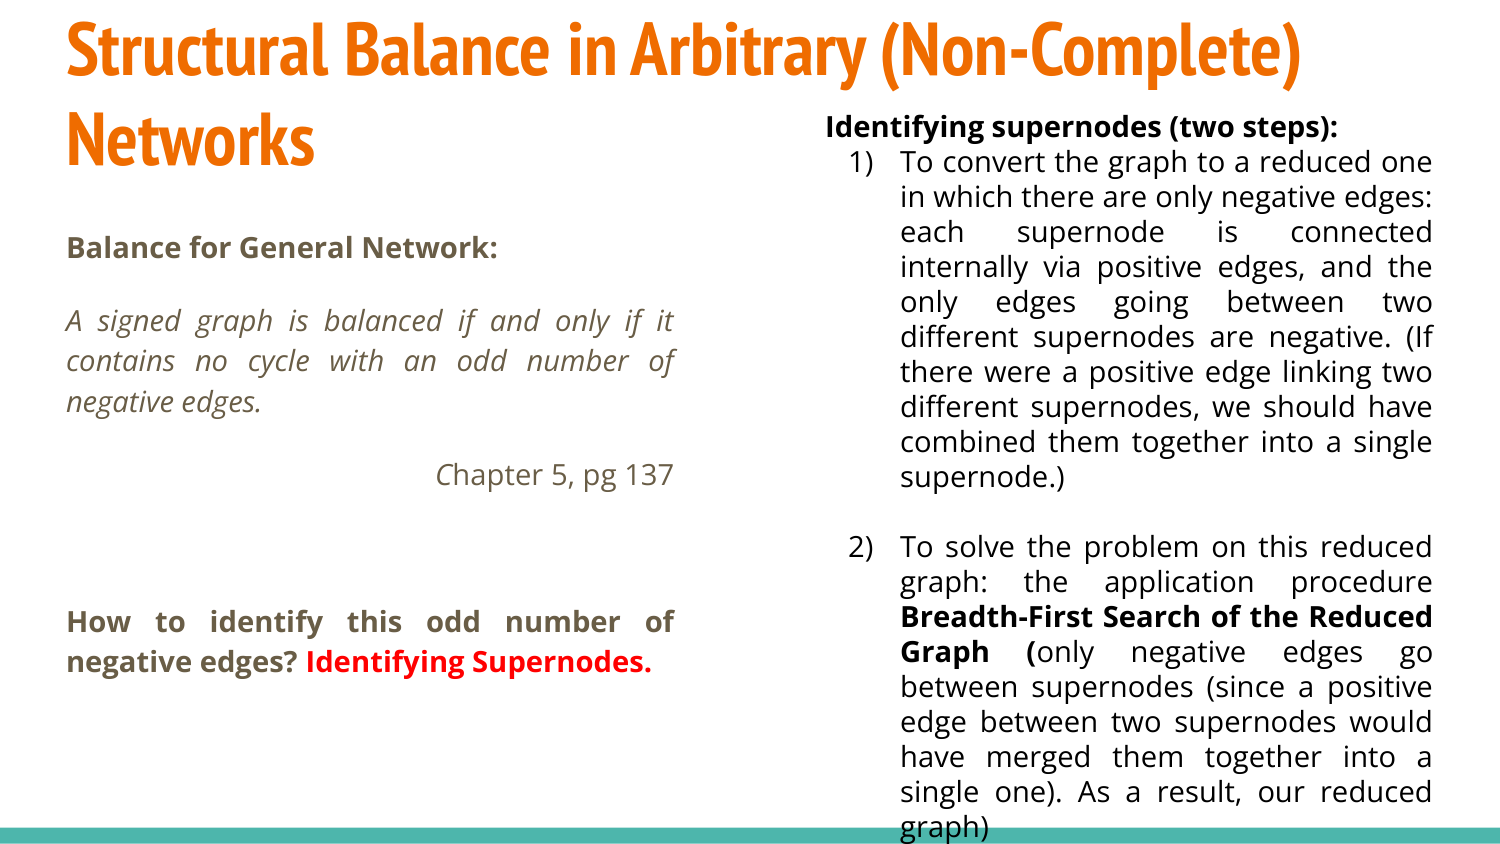

# Structural Balance in Arbitrary (Non-Complete) Networks
Identifying supernodes (two steps):
To convert the graph to a reduced one in which there are only negative edges: each supernode is connected internally via positive edges, and the only edges going between two different supernodes are negative. (If there were a positive edge linking two different supernodes, we should have combined them together into a single supernode.)

To solve the problem on this reduced graph: the application procedure Breadth-First Search of the Reduced Graph (only negative edges go between supernodes (since a positive edge between two supernodes would have merged them together into a single one). As a result, our reduced graph)

Balance for General Network:
A signed graph is balanced if and only if it contains no cycle with an odd number of negative edges.
Chapter 5, pg 137

How to identify this odd number of negative edges? Identifying Supernodes.